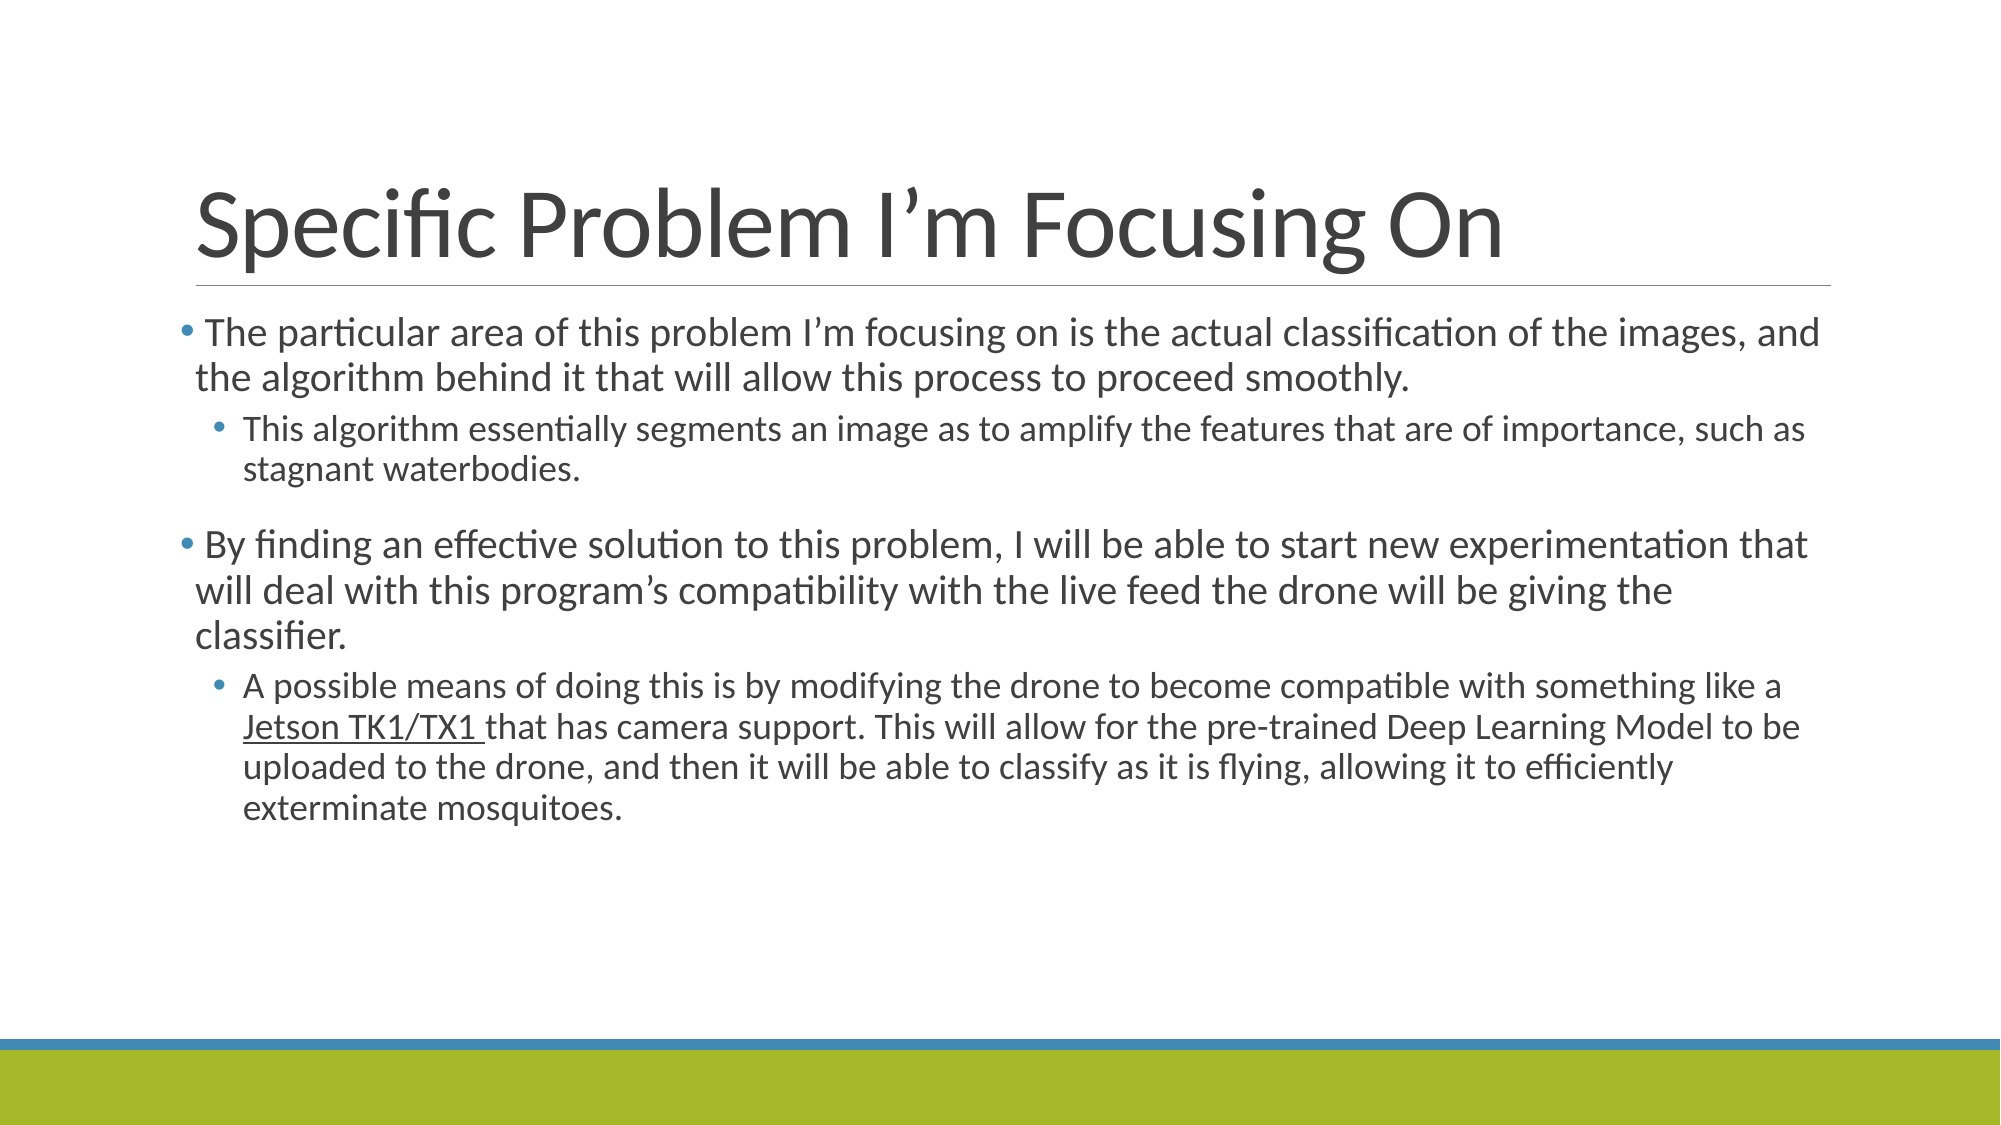

# Specific Problem I’m Focusing On
 The particular area of this problem I’m focusing on is the actual classification of the images, and the algorithm behind it that will allow this process to proceed smoothly.
This algorithm essentially segments an image as to amplify the features that are of importance, such as stagnant waterbodies.
 By finding an effective solution to this problem, I will be able to start new experimentation that will deal with this program’s compatibility with the live feed the drone will be giving the classifier.
A possible means of doing this is by modifying the drone to become compatible with something like a Jetson TK1/TX1 that has camera support. This will allow for the pre-trained Deep Learning Model to be uploaded to the drone, and then it will be able to classify as it is flying, allowing it to efficiently exterminate mosquitoes.